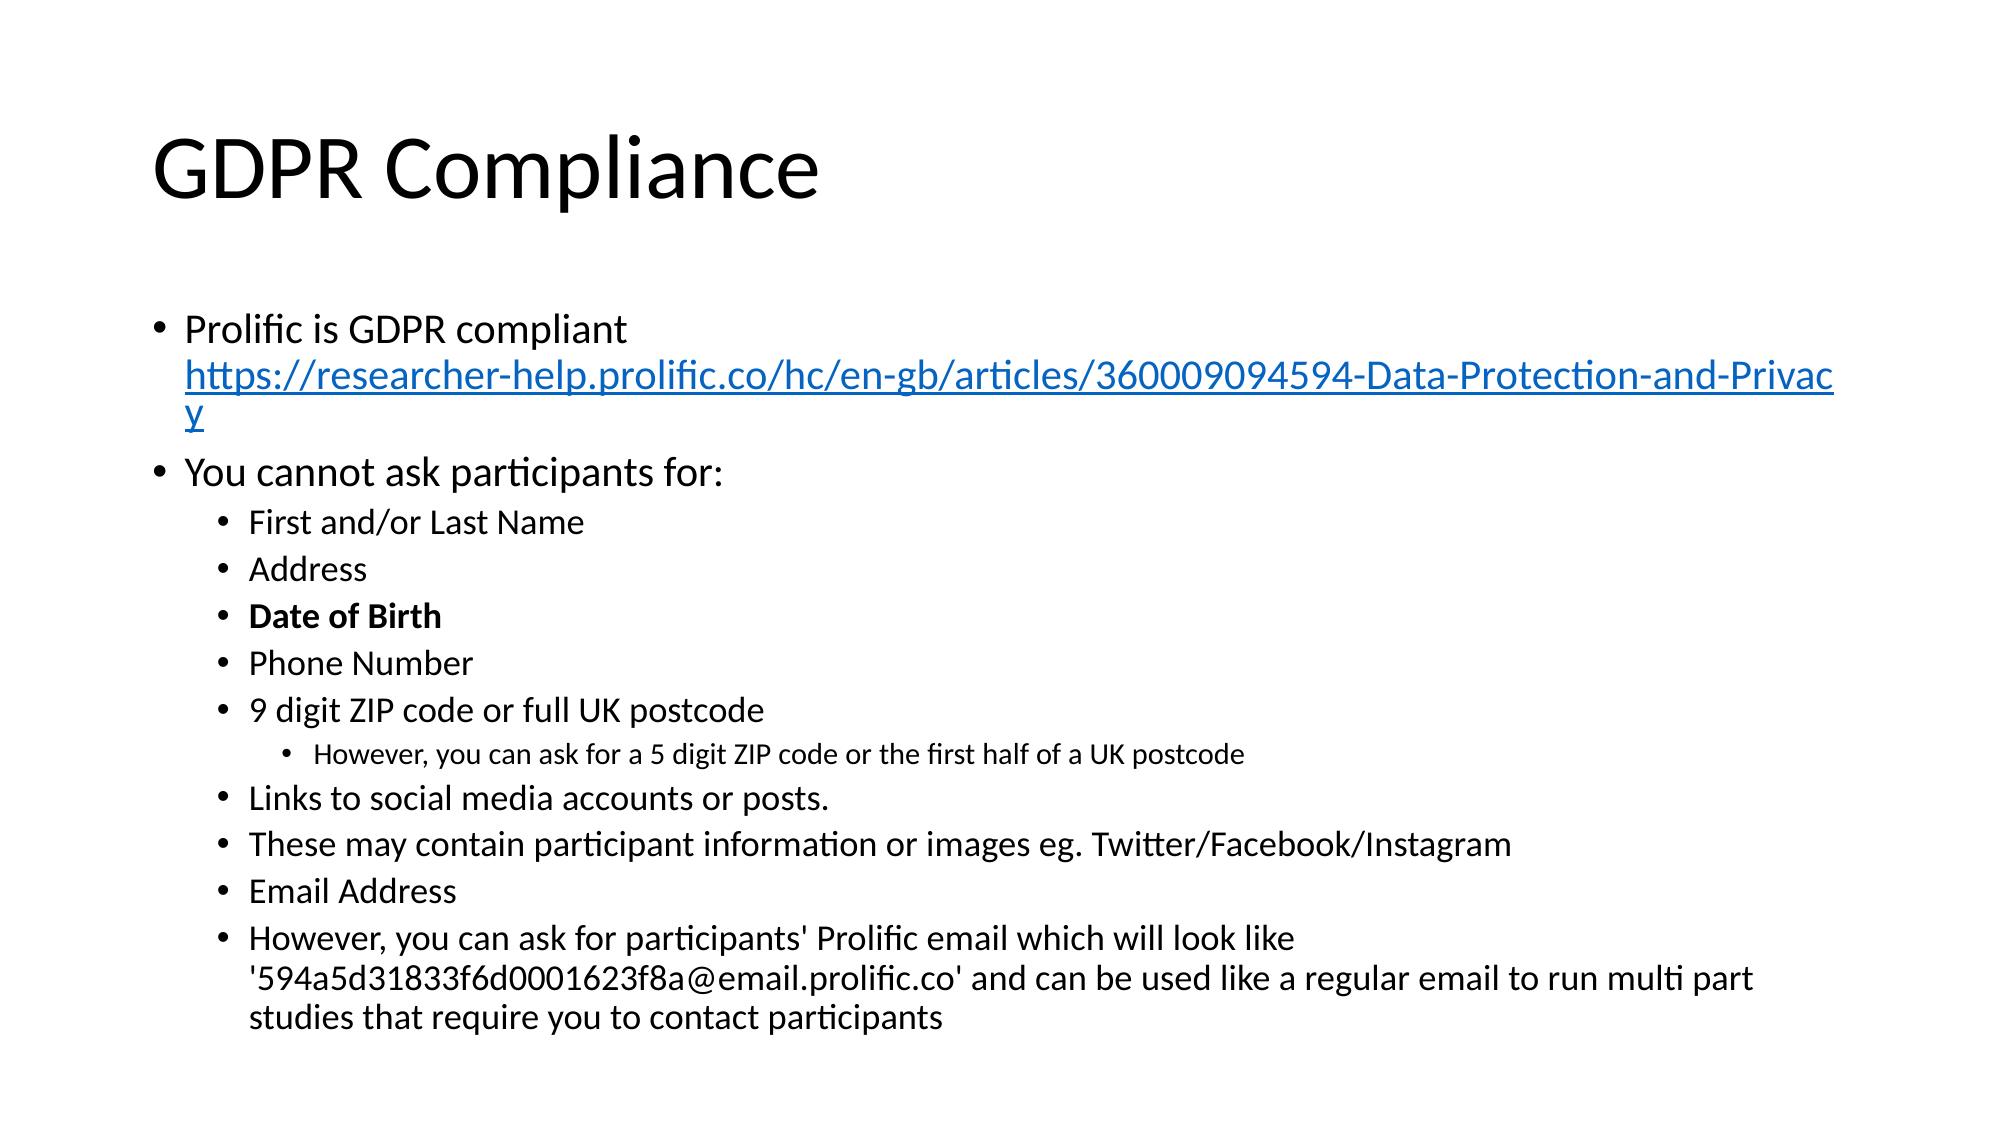

# GDPR Compliance
Prolific is GDPR compliant https://researcher-help.prolific.co/hc/en-gb/articles/360009094594-Data-Protection-and-Privacy
You cannot ask participants for:
First and/or Last Name
Address
Date of Birth
Phone Number
9 digit ZIP code or full UK postcode
However, you can ask for a 5 digit ZIP code or the first half of a UK postcode
Links to social media accounts or posts.
These may contain participant information or images eg. Twitter/Facebook/Instagram
Email Address
However, you can ask for participants' Prolific email which will look like '594a5d31833f6d0001623f8a@email.prolific.co' and can be used like a regular email to run multi part studies that require you to contact participants